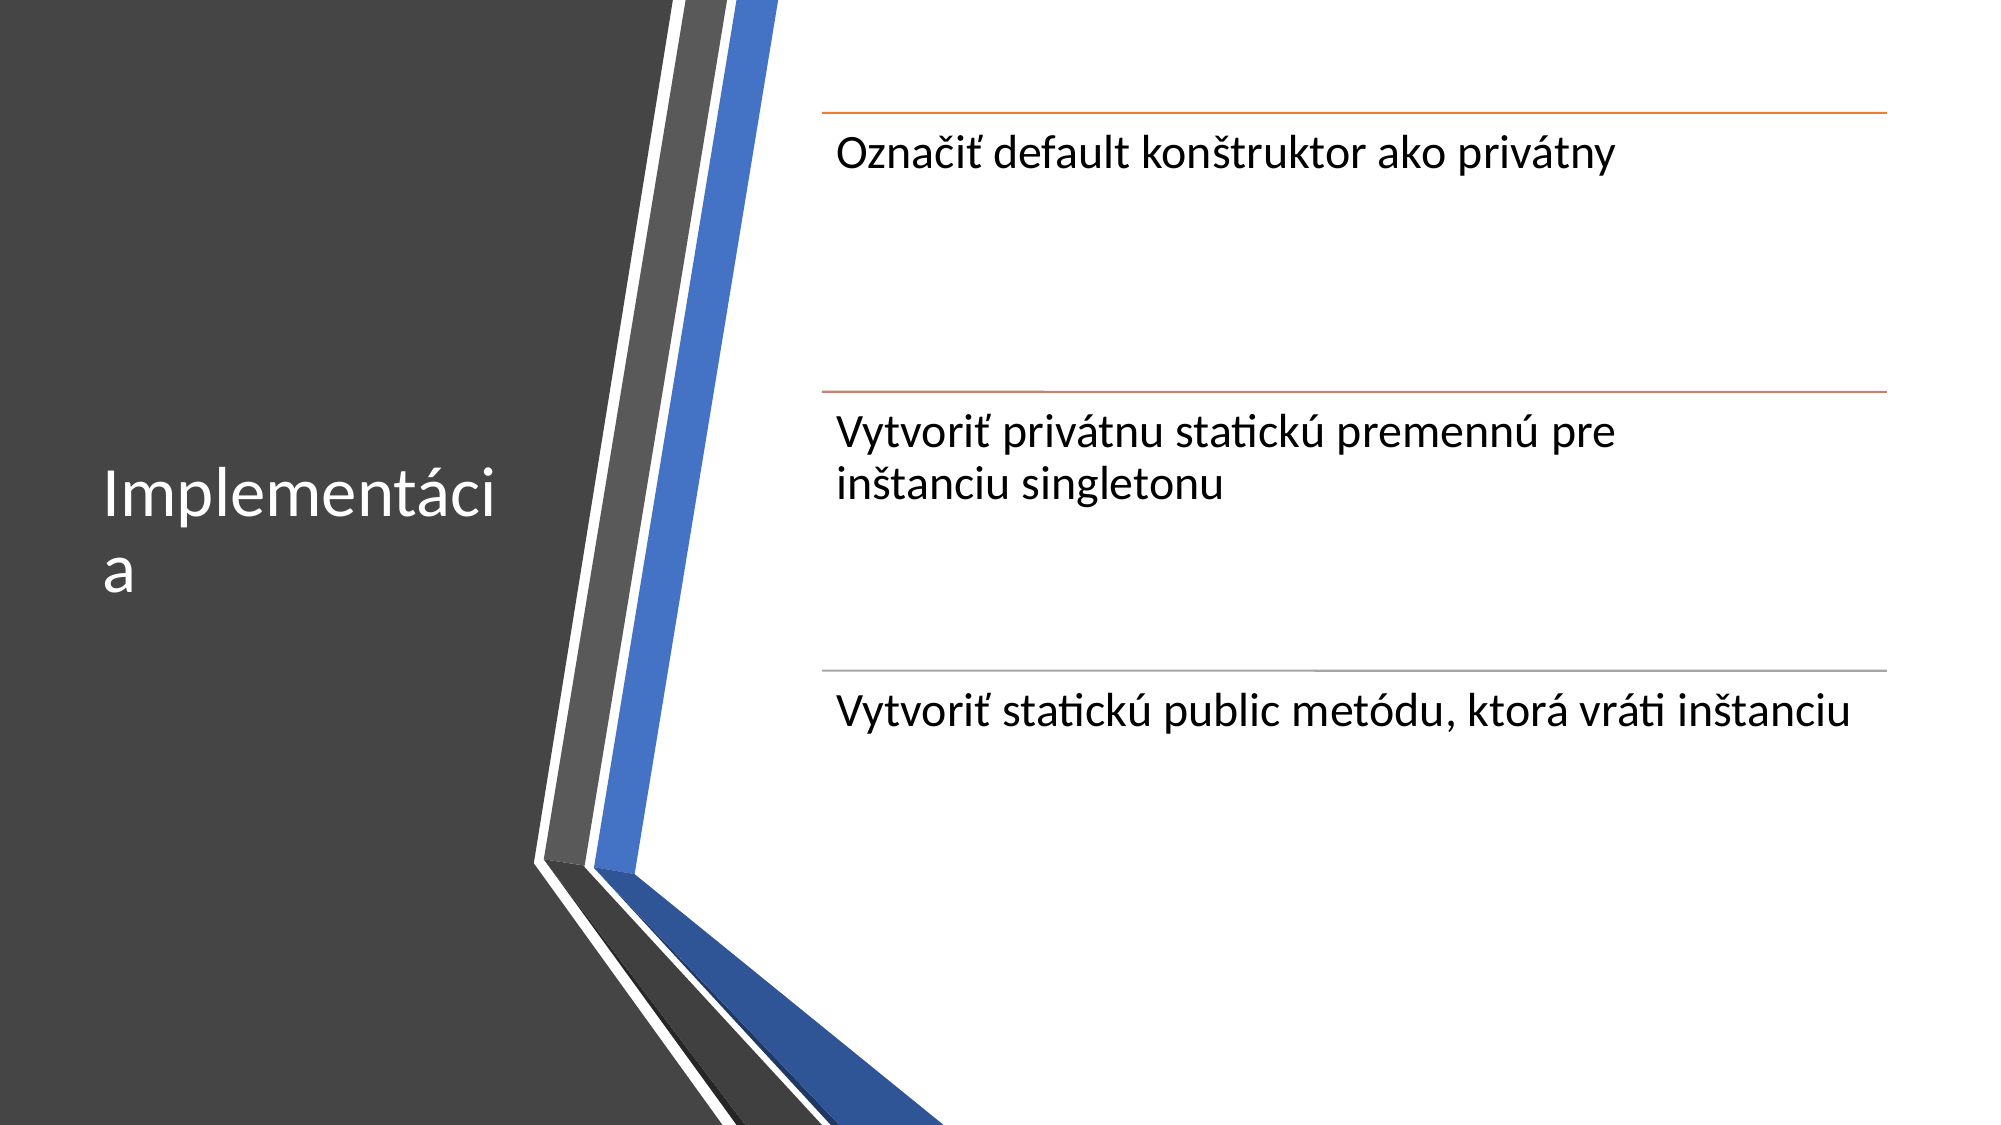

# Implementácia
Označiť default konštruktor ako privátny
Vytvoriť privátnu statickú premennú pre inštanciu singletonu
Vytvoriť statickú public metódu, ktorá vráti inštanciu